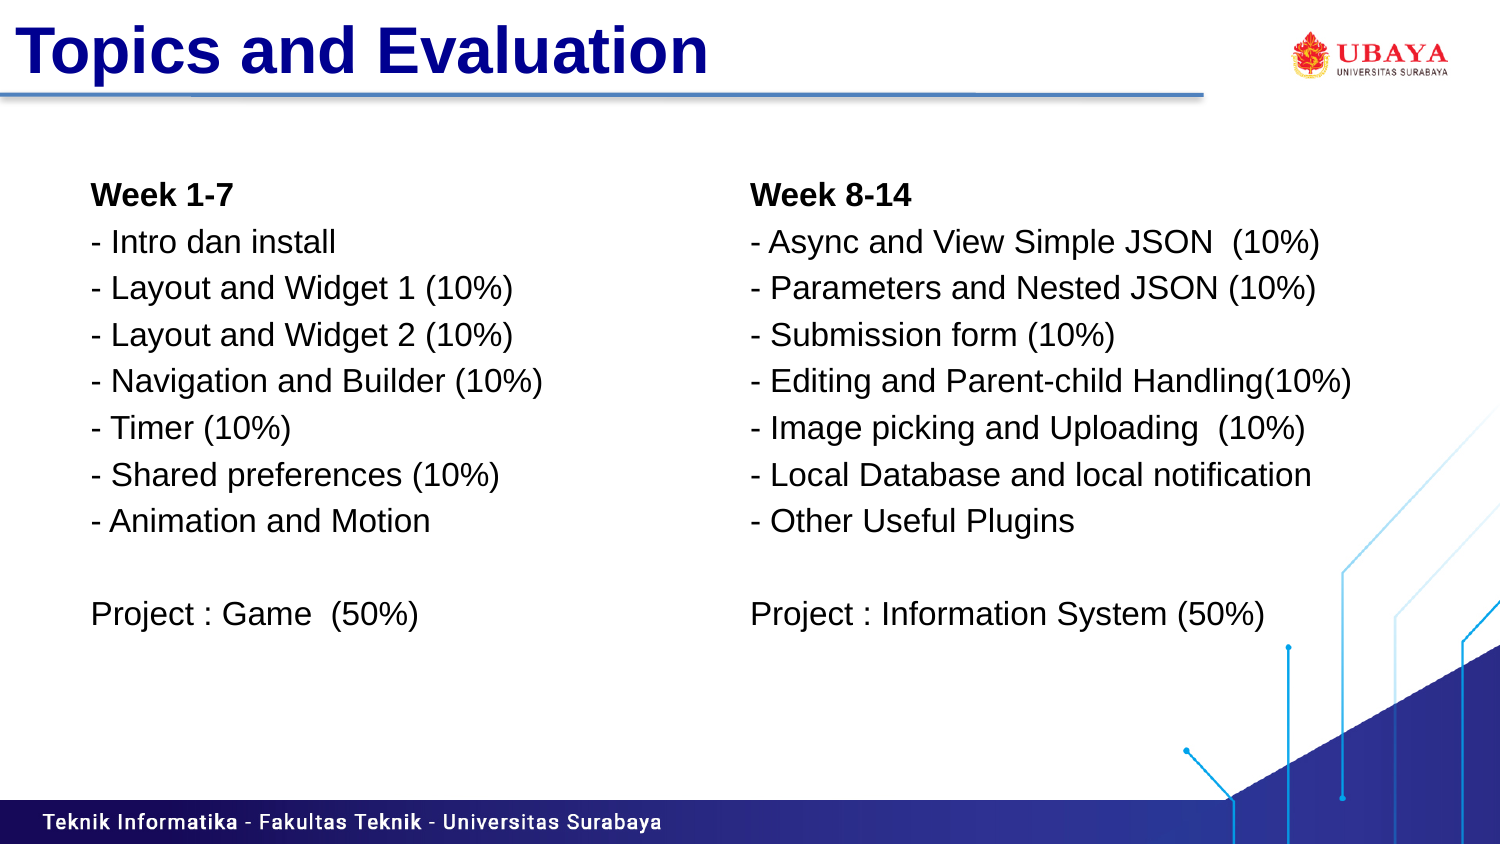

# Topics and Evaluation

Week 1-7
- Intro dan install
- Layout and Widget 1 (10%)
- Layout and Widget 2 (10%)
- Navigation and Builder (10%)
- Timer (10%)
- Shared preferences (10%)
- Animation and Motion

Project : Game  (50%)
Week 8-14
- Async and View Simple JSON  (10%)
- Parameters and Nested JSON (10%)
- Submission form (10%)
- Editing and Parent-child Handling(10%)
- Image picking and Uploading  (10%)
- Local Database and local notification
- Other Useful Plugins

Project : Information System (50%)